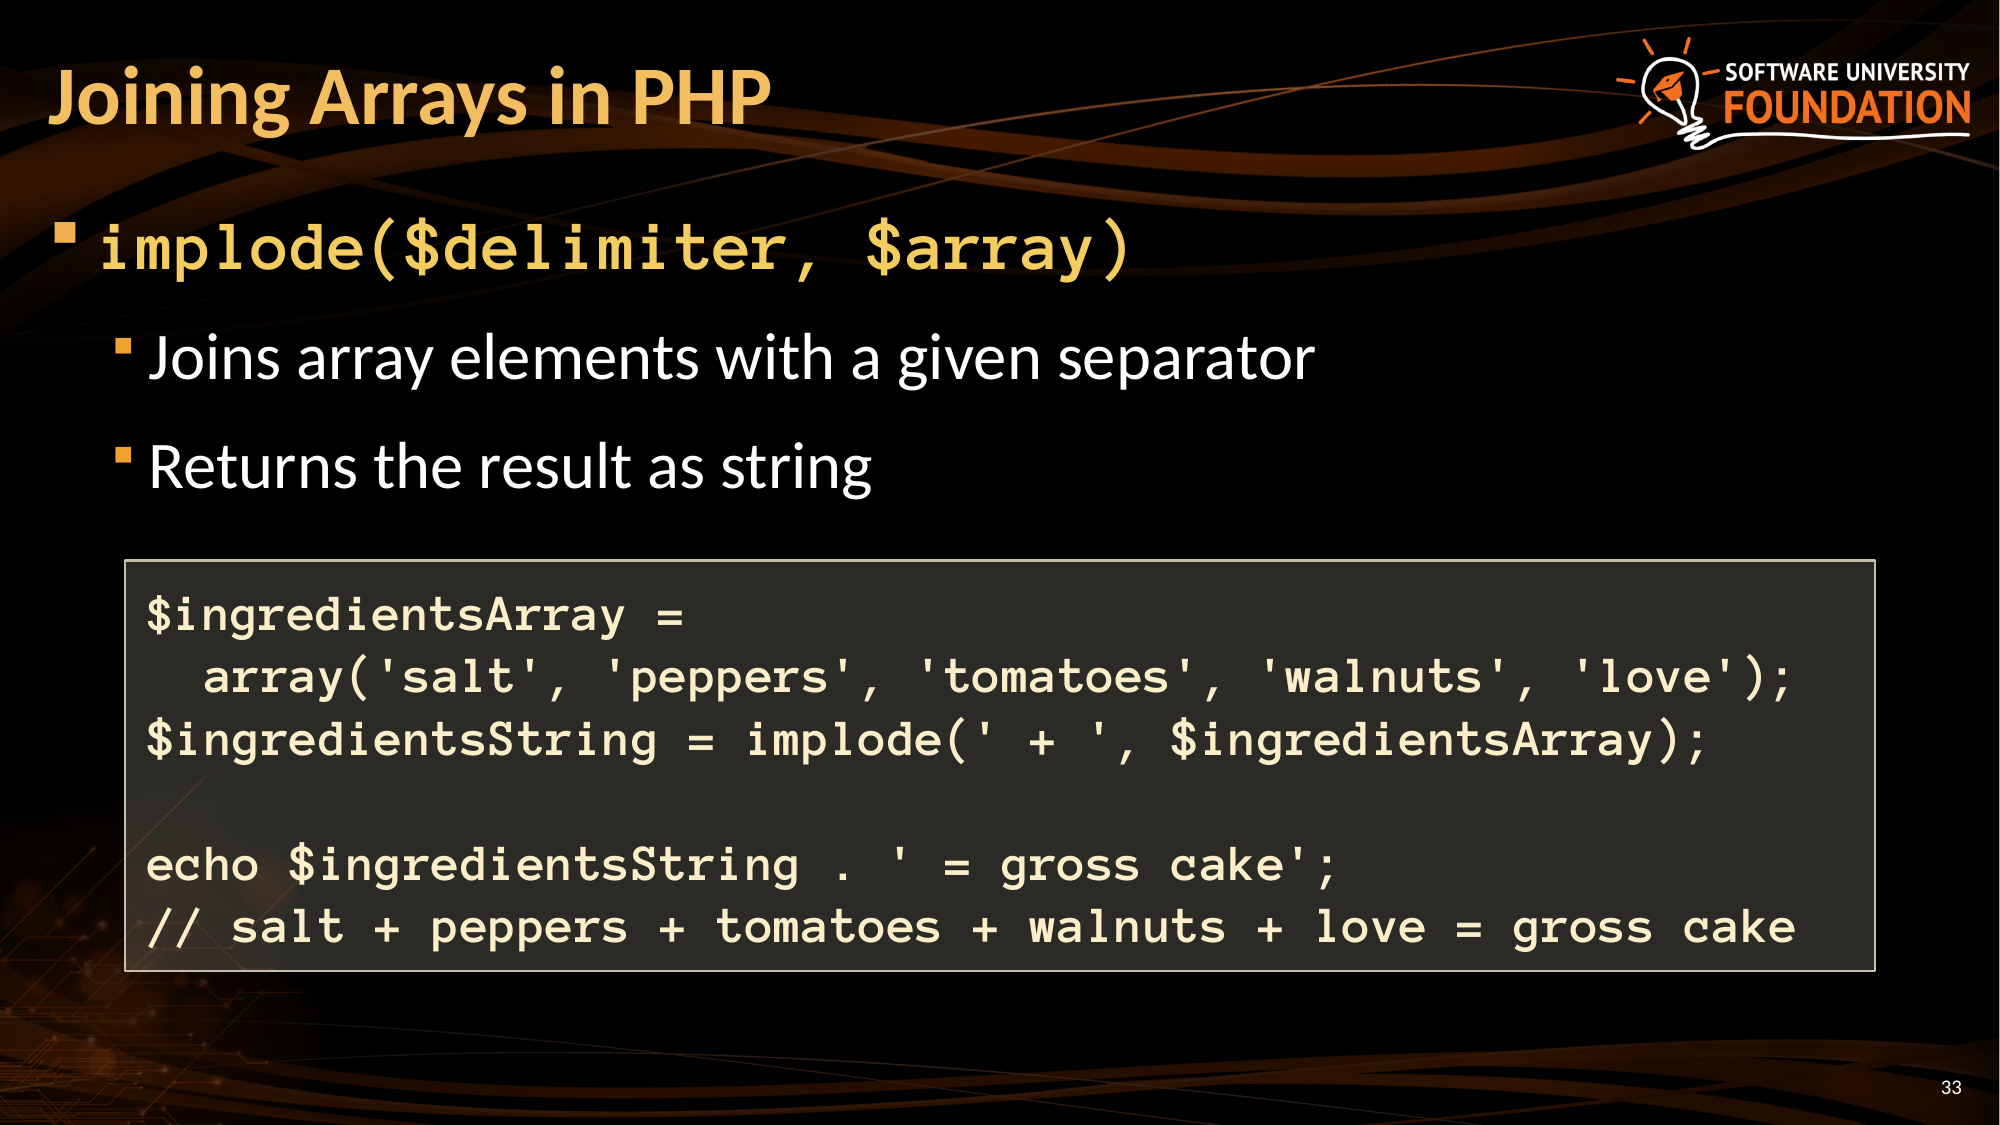

# Joining Arrays in PHP
implode($delimiter, $array)
Joins array elements with a given separator
Returns the result as string

$ingredientsArray =
  array('salt', 'peppers', 'tomatoes', 'walnuts', 'love');
$ingredientsString = implode(' + ', $ingredientsArray);

echo $ingredientsString . ' = gross cake';
// salt + peppers + tomatoes + walnuts + love = gross cake
33